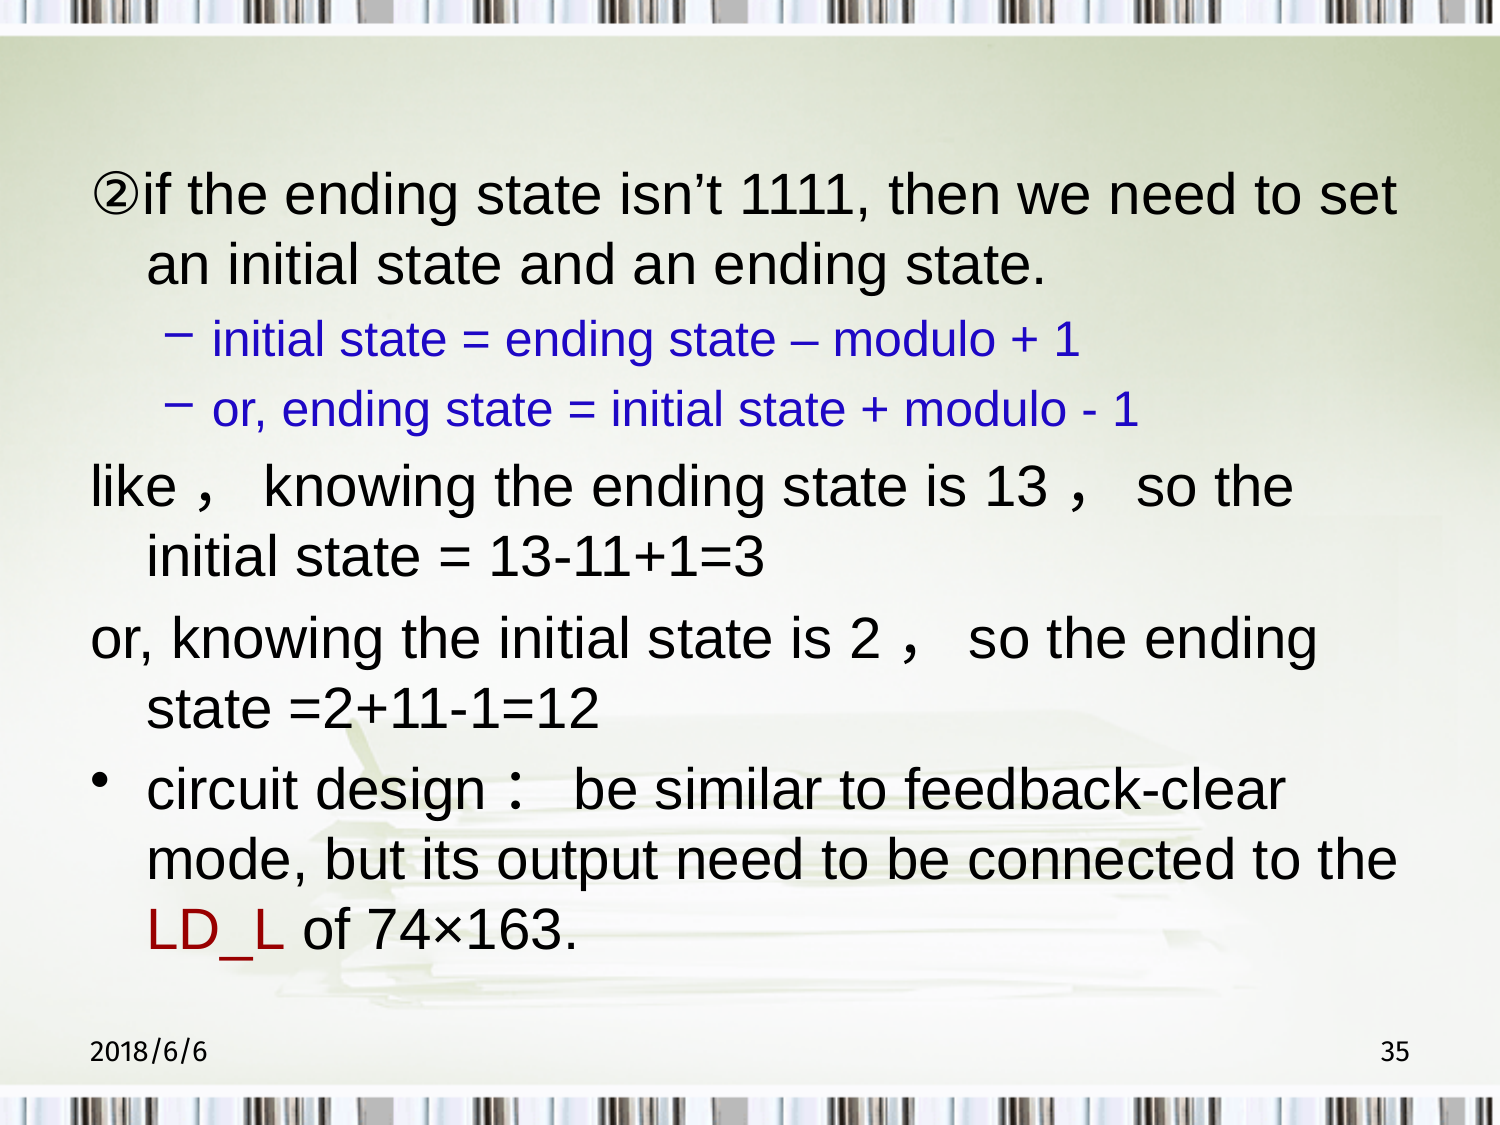

#
②if the ending state isn’t 1111, then we need to set an initial state and an ending state.
initial state = ending state – modulo + 1
or, ending state = initial state + modulo - 1
like，knowing the ending state is 13，so the initial state = 13-11+1=3
or, knowing the initial state is 2，so the ending state =2+11-1=12
circuit design：be similar to feedback-clear mode, but its output need to be connected to the LD_L of 74×163.
2018/6/6
35